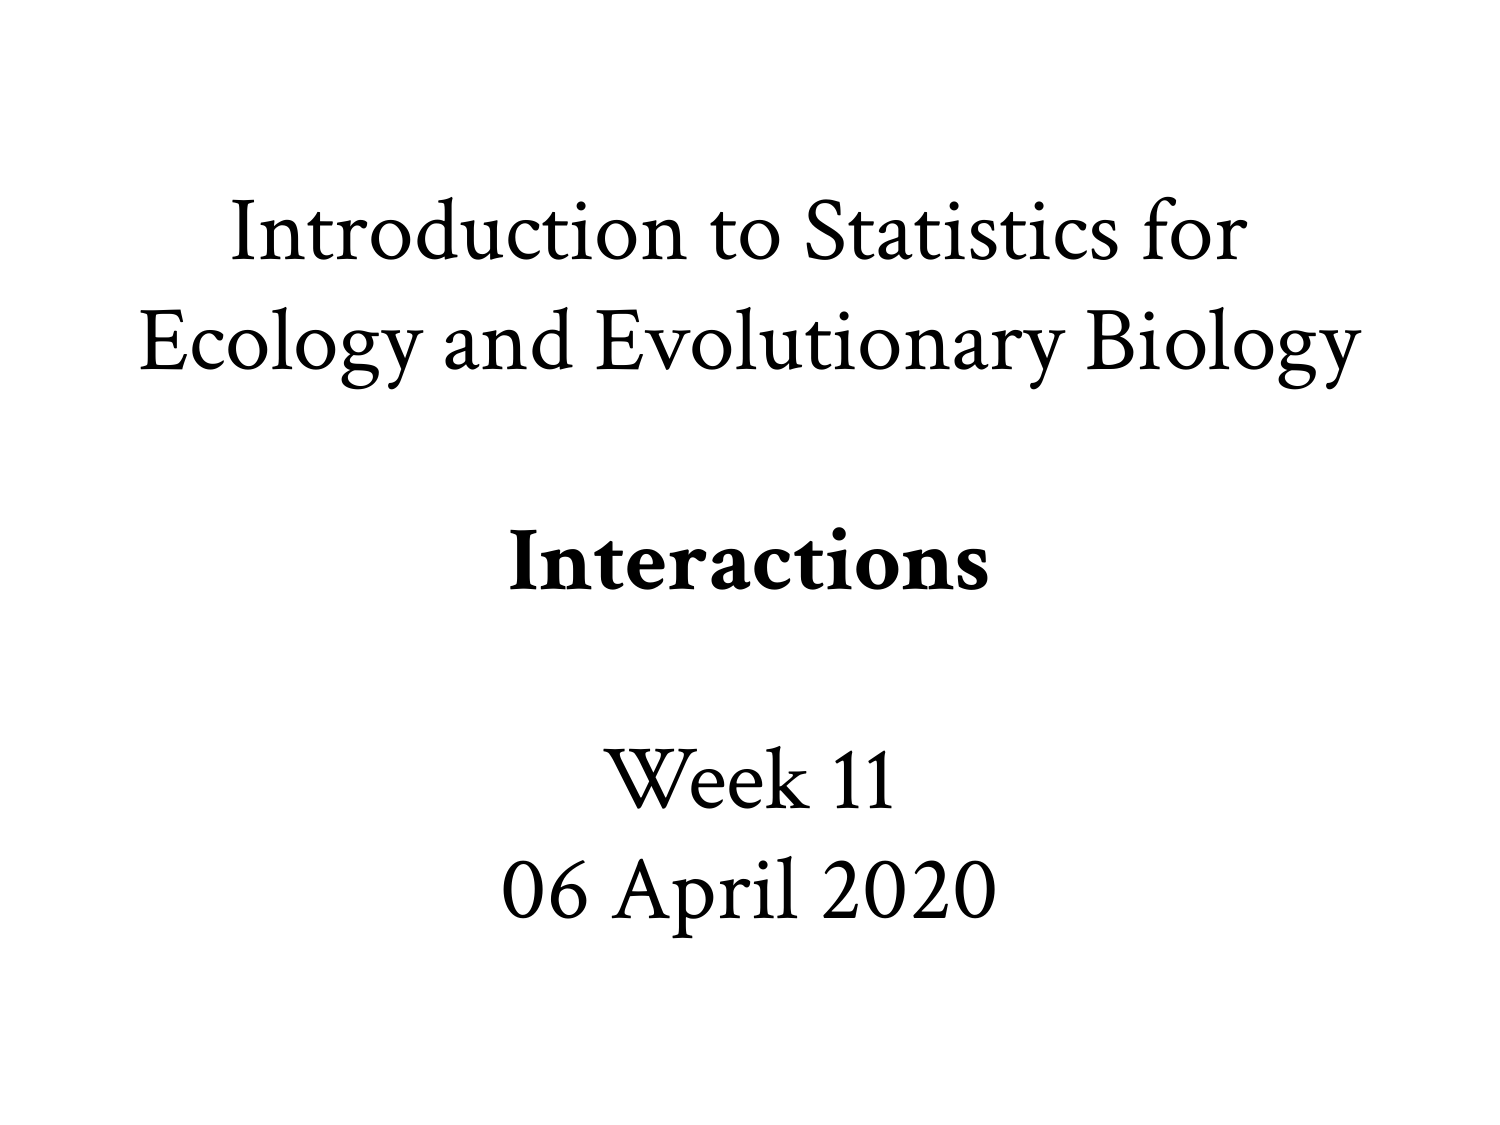

# Introduction to Statistics for Ecology and Evolutionary Biology Interactions Week 11 06 April 2020